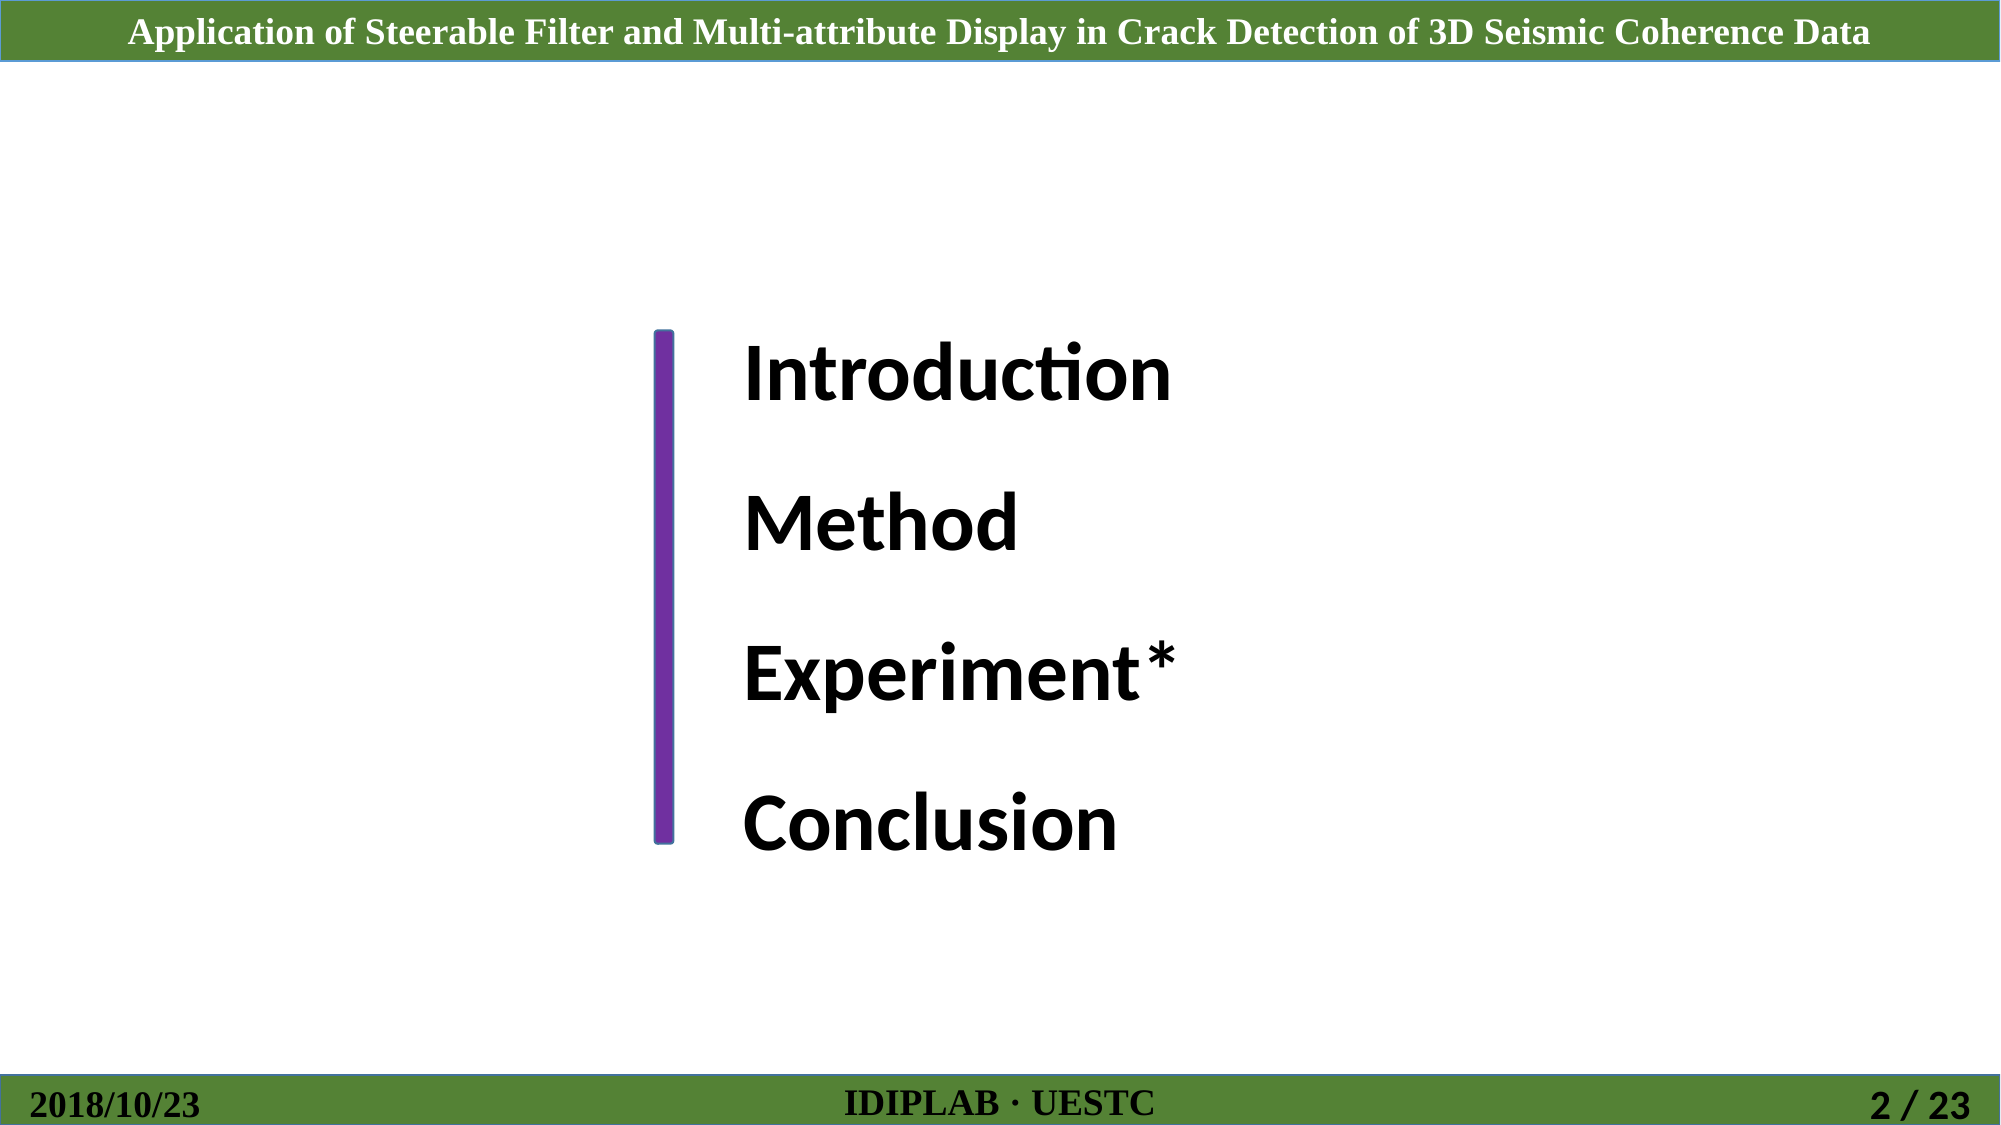

Introduction
Method
Experiment*
Conclusion

IDIPLAB · UESTC
2018/10/23
2 / 23